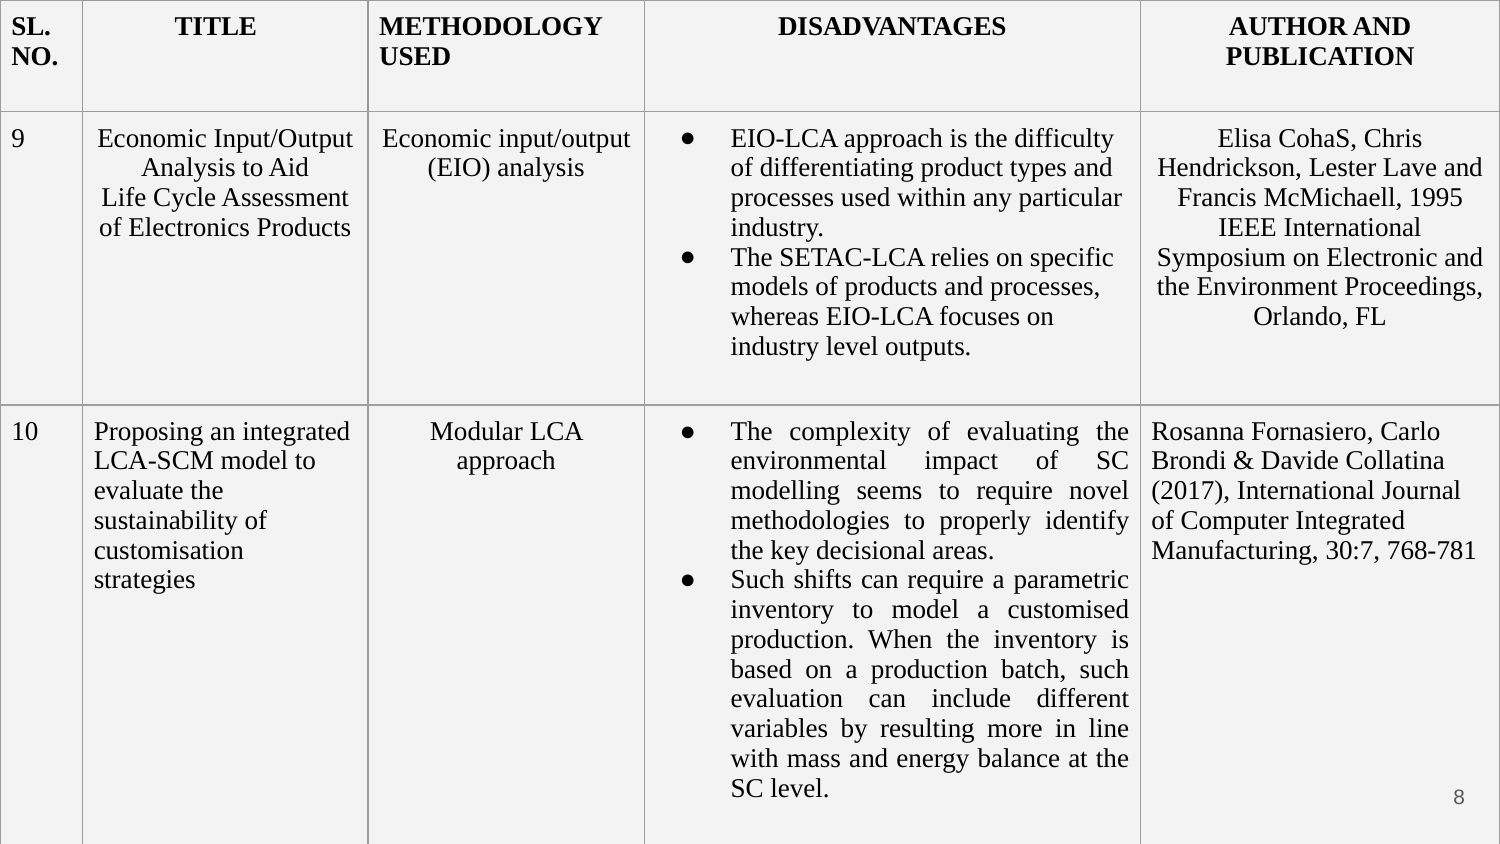

| SL. NO. | TITLE | METHODOLOGY USED | DISADVANTAGES | AUTHOR AND PUBLICATION |
| --- | --- | --- | --- | --- |
| 9 | Economic Input/Output Analysis to Aid Life Cycle Assessment of Electronics Products | Economic input/output (EIO) analysis | EIO-LCA approach is the difficulty of differentiating product types and processes used within any particular industry. The SETAC-LCA relies on specific models of products and processes, whereas EIO-LCA focuses on industry level outputs. | Elisa CohaS, Chris Hendrickson, Lester Lave and Francis McMichaell, 1995 IEEE International Symposium on Electronic and the Environment Proceedings, Orlando, FL |
| 10 | Proposing an integrated LCA-SCM model to evaluate the sustainability of customisation strategies | Modular LCA approach | The complexity of evaluating the environmental impact of SC modelling seems to require novel methodologies to properly identify the key decisional areas. Such shifts can require a parametric inventory to model a customised production. When the inventory is based on a production batch, such evaluation can include different variables by resulting more in line with mass and energy balance at the SC level. | Rosanna Fornasiero, Carlo Brondi & Davide Collatina (2017), International Journal of Computer Integrated Manufacturing, 30:7, 768-781 |
8